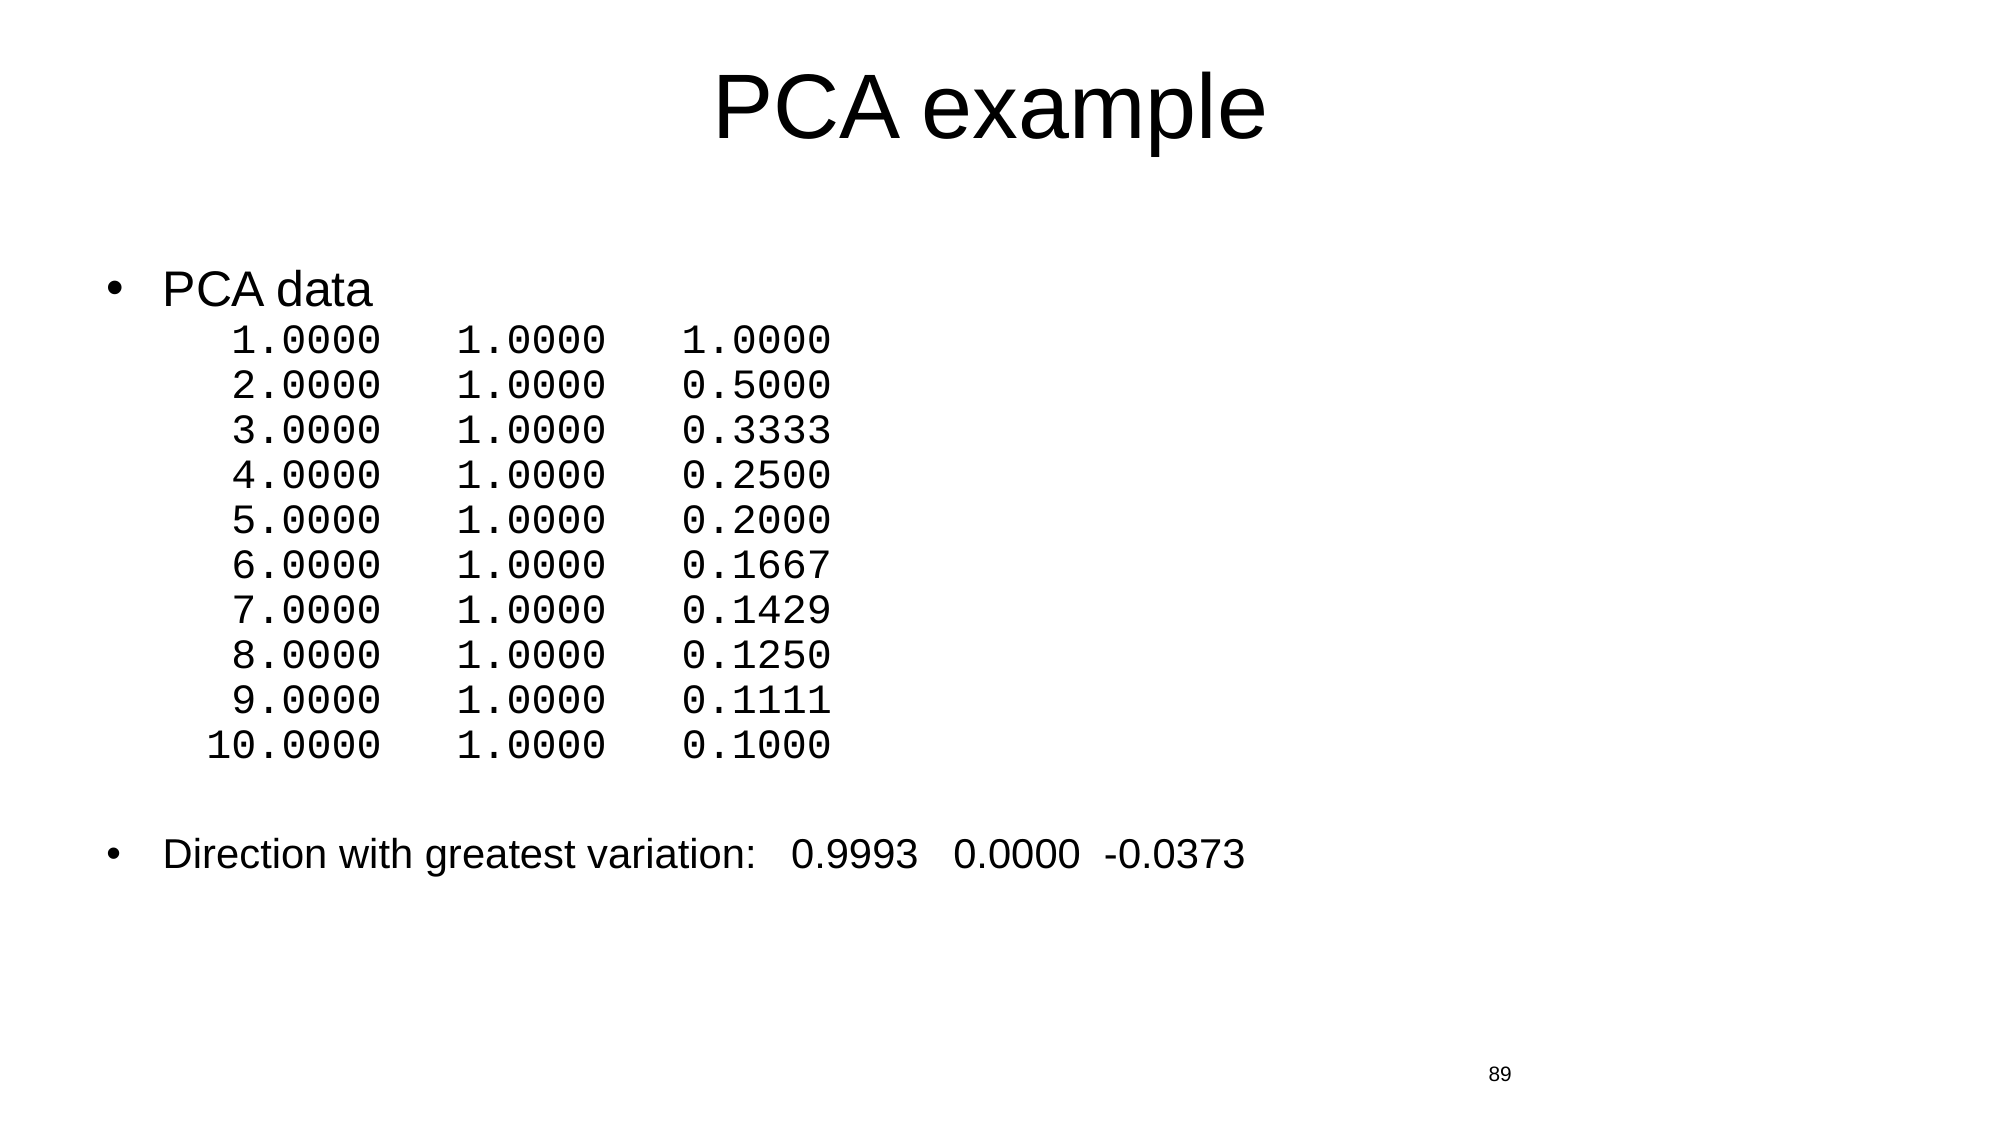

# PCA example
PCA data
  1.0000   1.0000   1.0000
  2.0000   1.0000   0.5000
  3.0000   1.0000   0.3333
  4.0000   1.0000   0.2500
  5.0000   1.0000   0.2000
  6.0000   1.0000   0.1667
  7.0000   1.0000   0.1429
  8.0000   1.0000   0.1250
  9.0000   1.0000   0.1111
 10.0000   1.0000   0.1000
Direction with greatest variation:   0.9993   0.0000  -0.0373
89